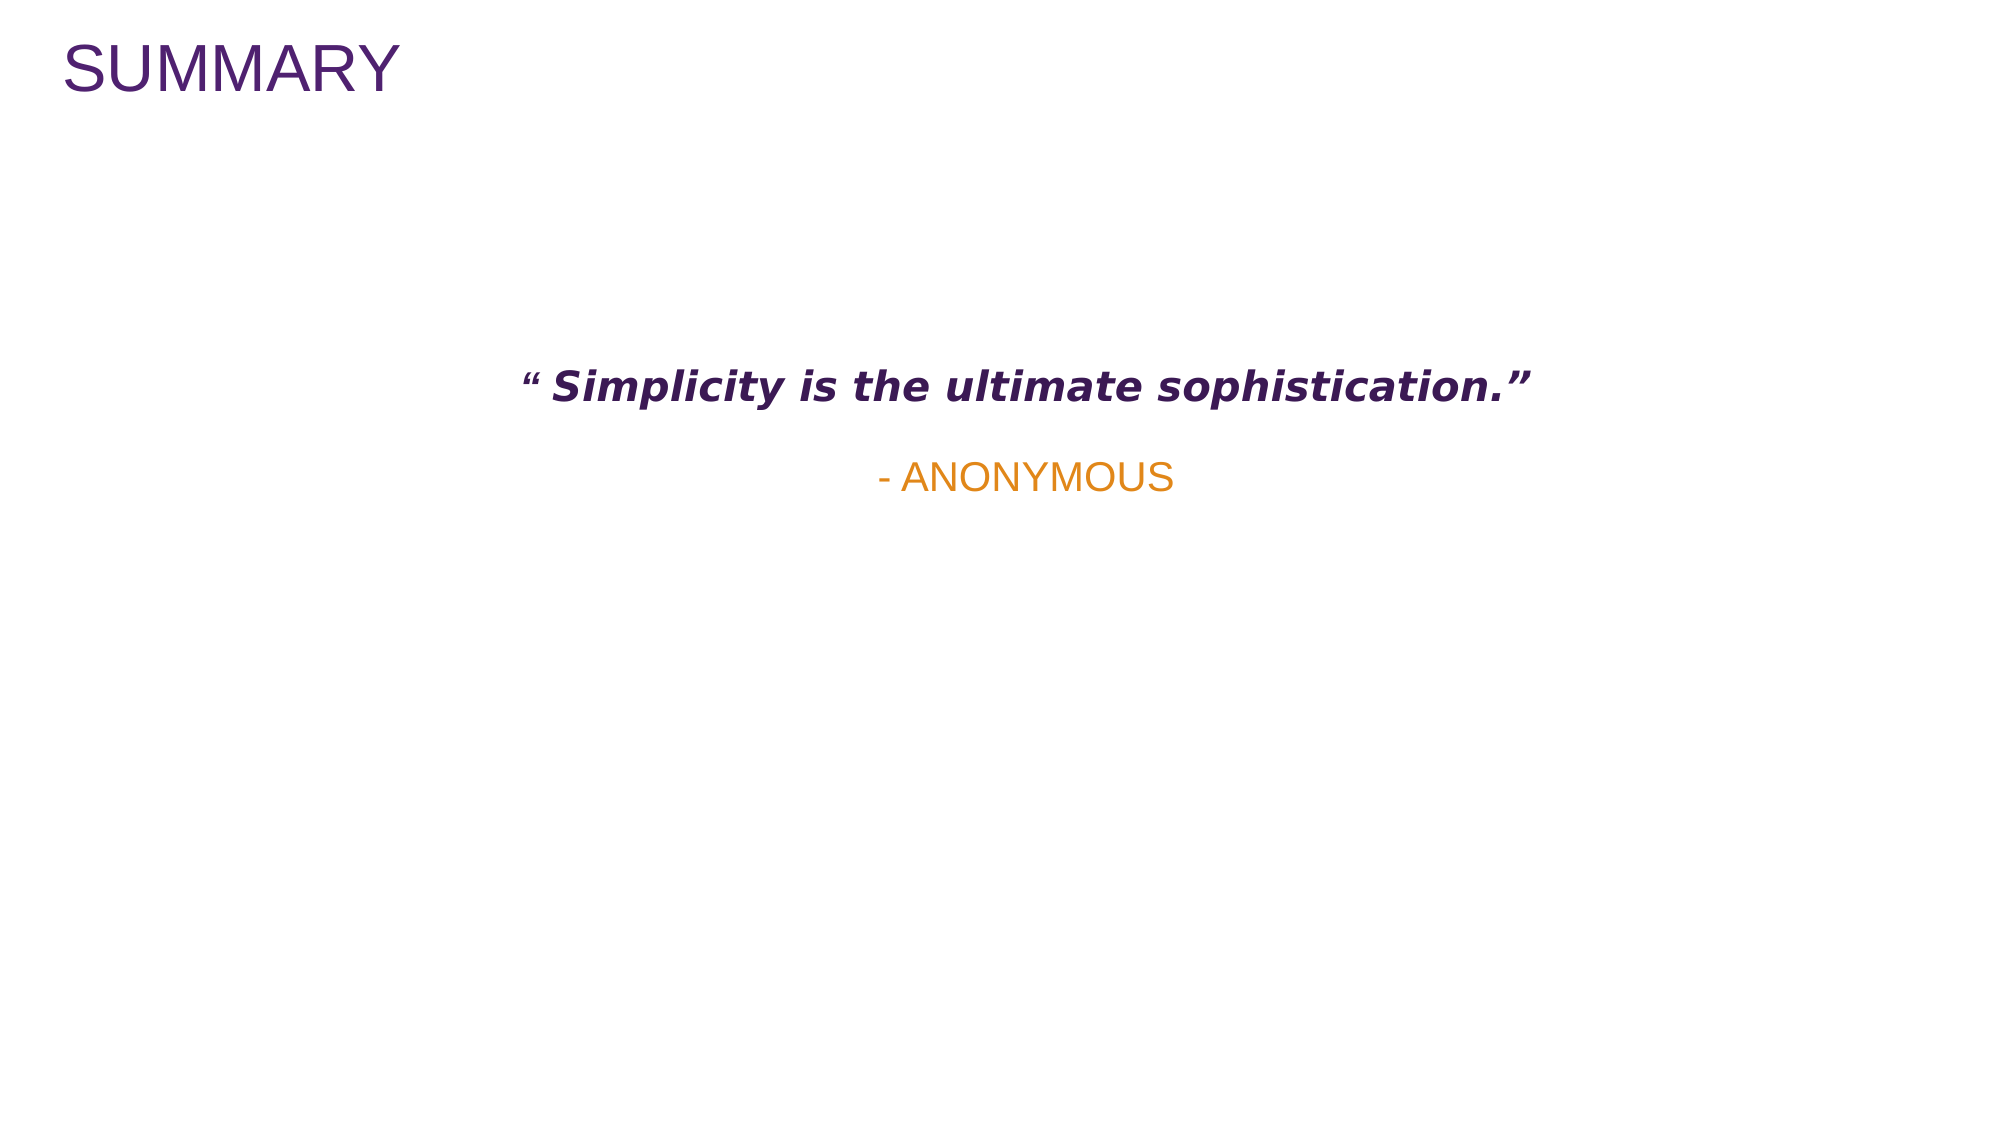

# Summary
“ Simplicity is the ultimate sophistication.”
- Anonymous